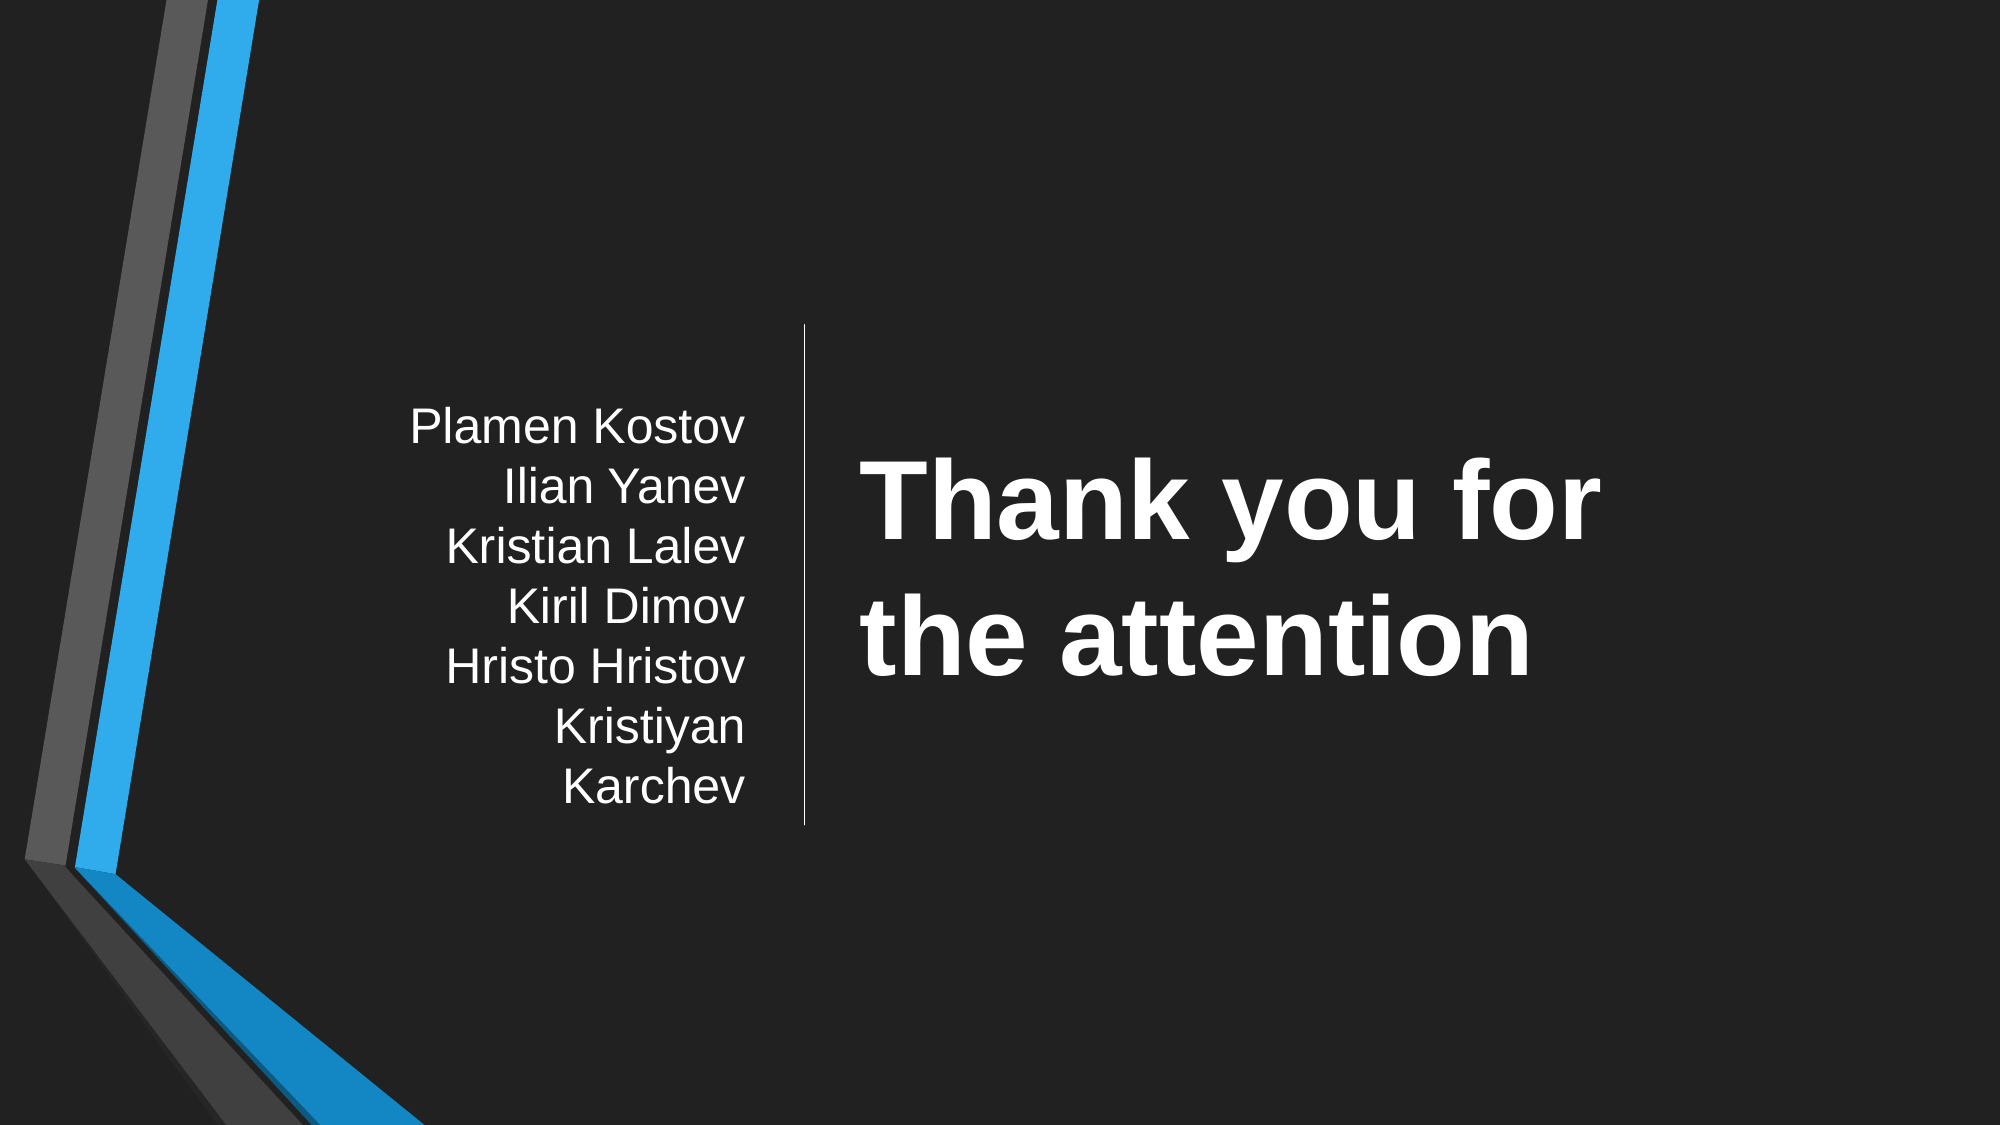

Thank you for the attention
Plamen Kostov
Ilian Yanev
Kristian Lalev
Kiril Dimov
Hristo Hristov
Kristiyan Karchev